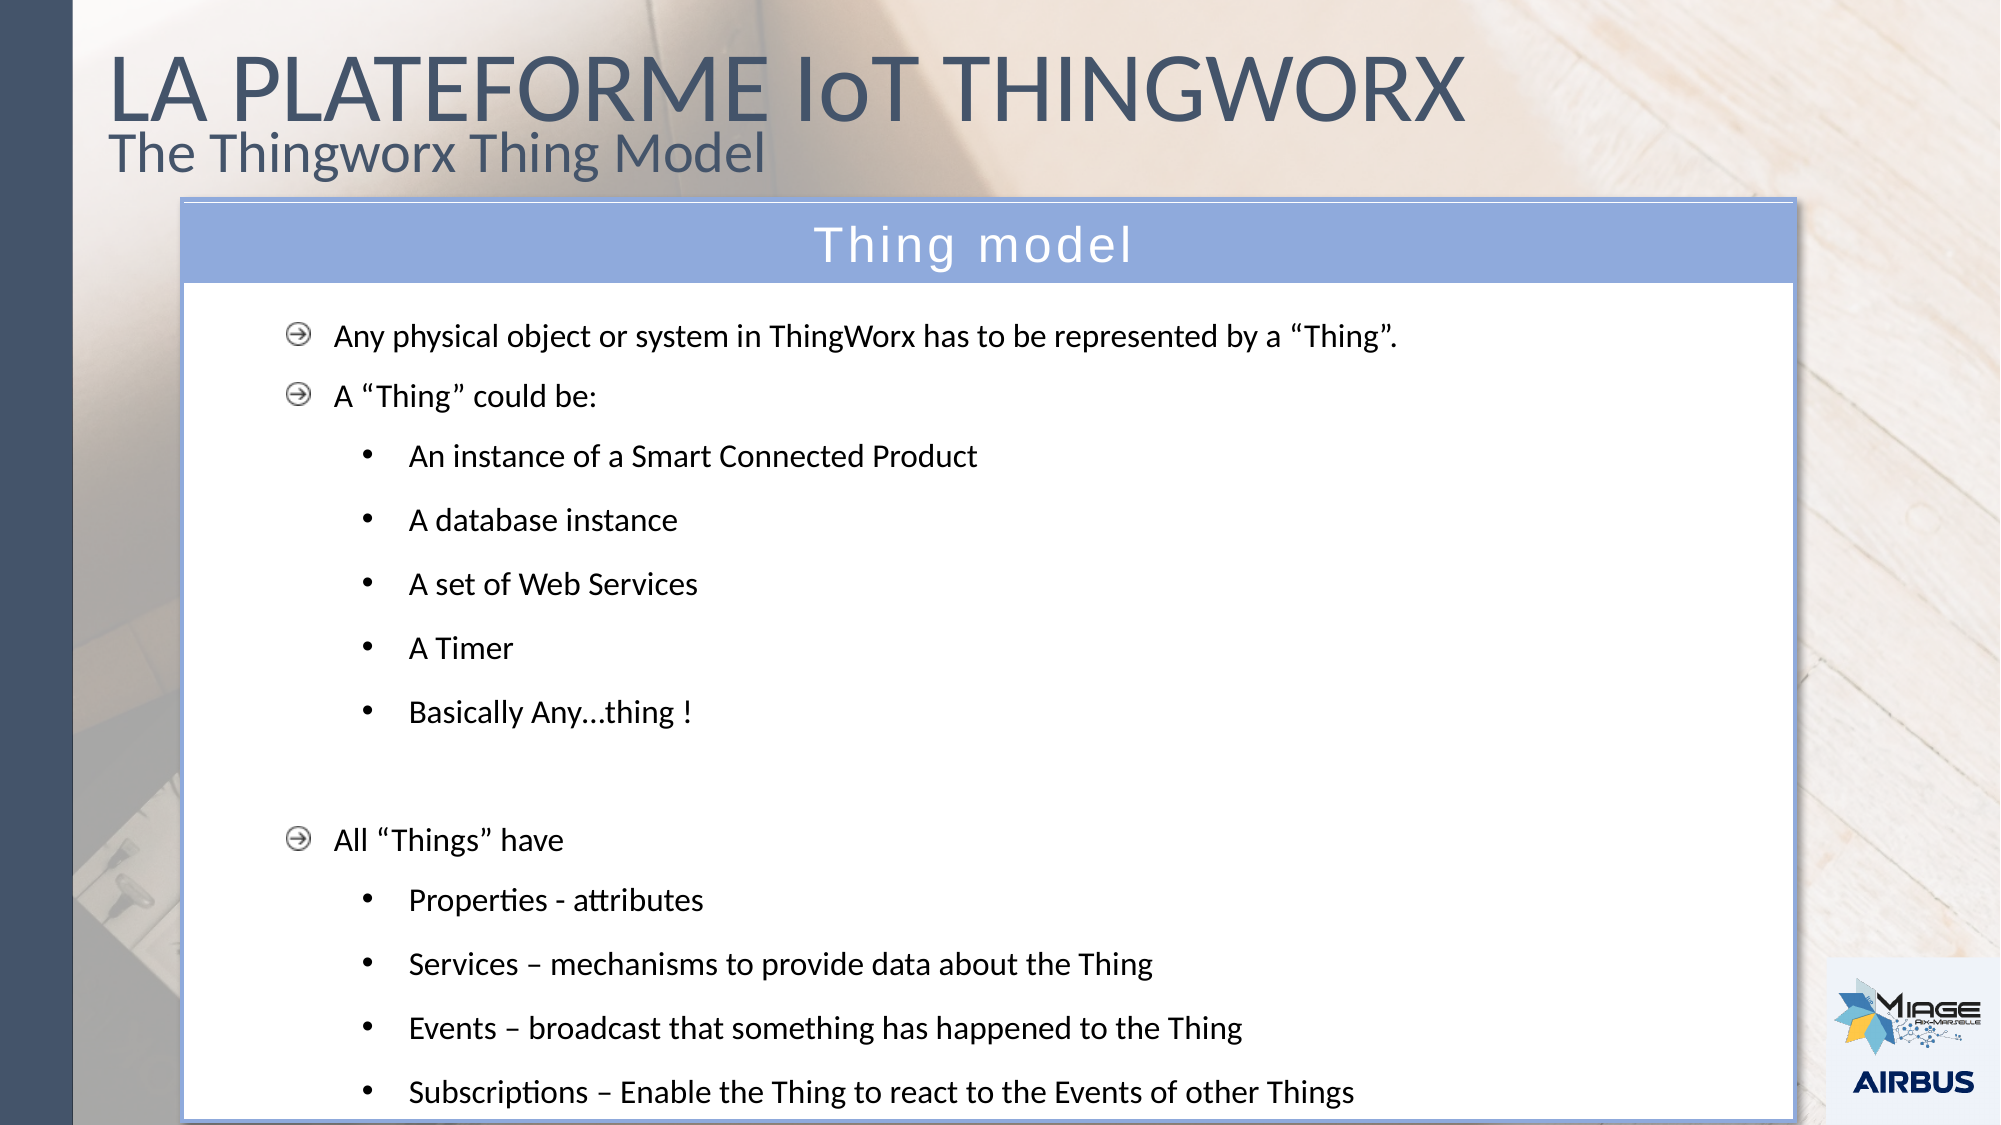

LA PLATEFORME IoT THINGWORX
The Thingworx Thing Model

Thing model
Any physical object or system in ThingWorx has to be represented by a “Thing”.
A “Thing” could be:
An instance of a Smart Connected Product
A database instance
A set of Web Services
A Timer
Basically Any…thing !

All “Things” have
Properties - attributes
Services – mechanisms to provide data about the Thing
Events – broadcast that something has happened to the Thing
Subscriptions – Enable the Thing to react to the Events of other Things